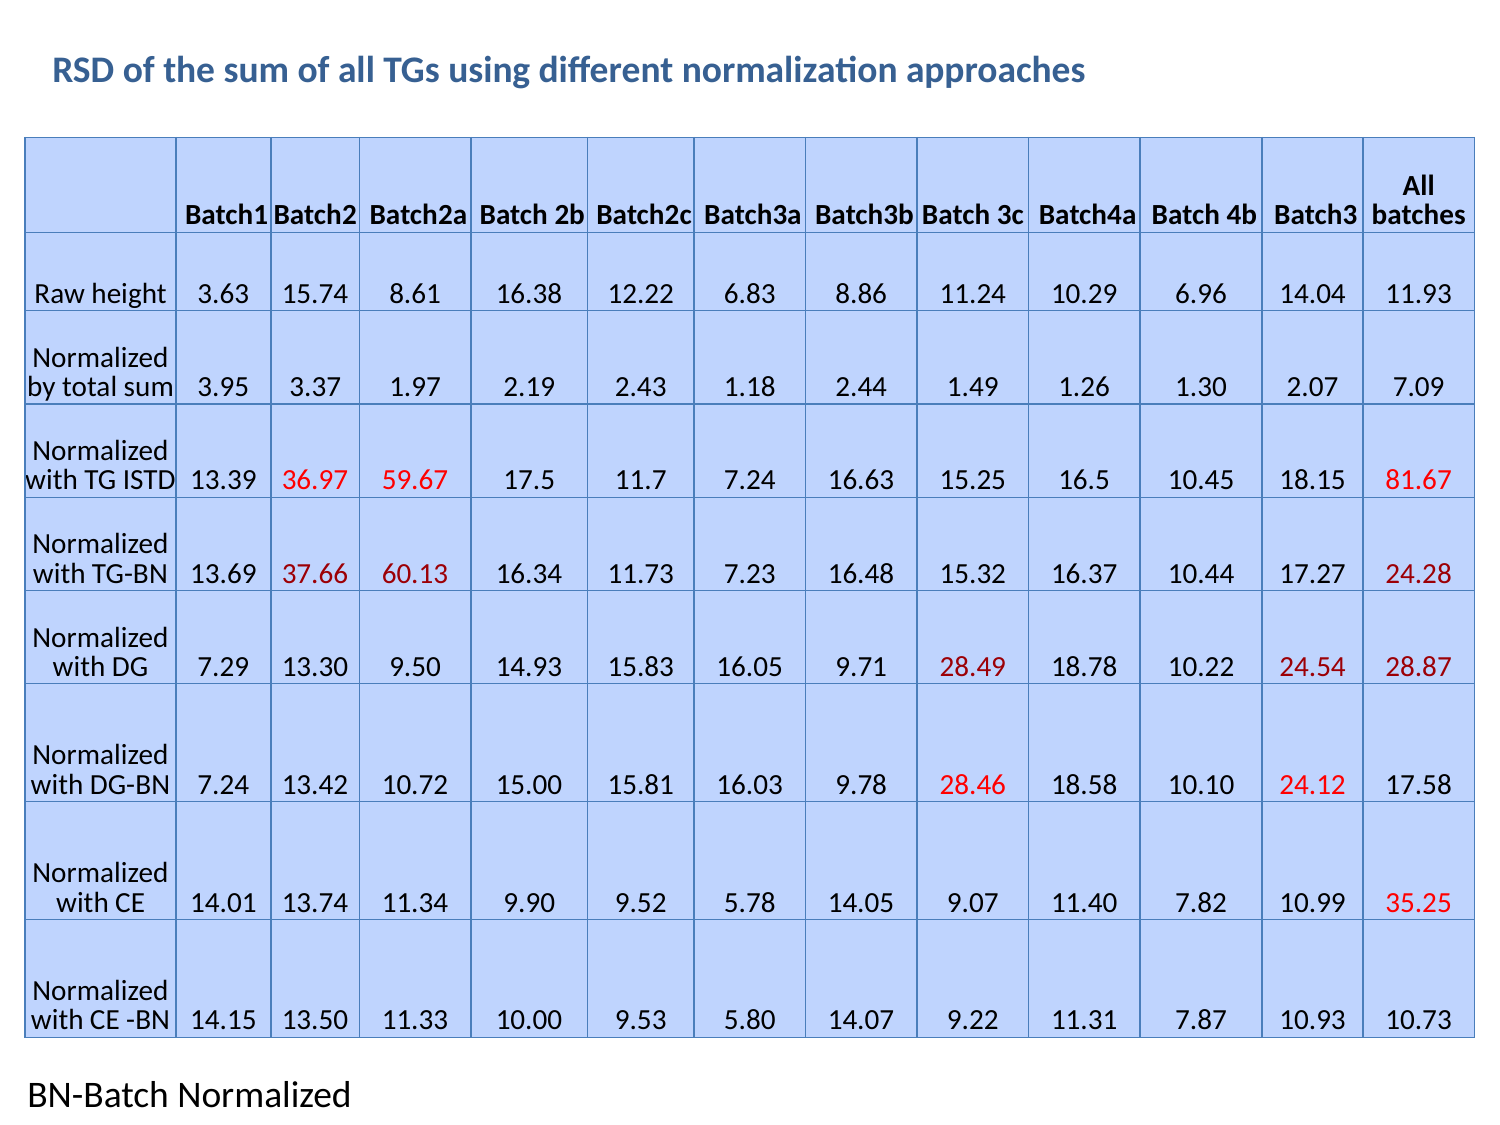

RSD of the sum of all TGs using different normalization approaches
|  | Batch1 | Batch2 | Batch2a | Batch 2b | Batch2c | Batch3a | Batch3b | Batch 3c | Batch4a | Batch 4b | Batch3 | All batches |
| --- | --- | --- | --- | --- | --- | --- | --- | --- | --- | --- | --- | --- |
| Raw height | 3.63 | 15.74 | 8.61 | 16.38 | 12.22 | 6.83 | 8.86 | 11.24 | 10.29 | 6.96 | 14.04 | 11.93 |
| Normalized by total sum | 3.95 | 3.37 | 1.97 | 2.19 | 2.43 | 1.18 | 2.44 | 1.49 | 1.26 | 1.30 | 2.07 | 7.09 |
| Normalized with TG ISTD | 13.39 | 36.97 | 59.67 | 17.5 | 11.7 | 7.24 | 16.63 | 15.25 | 16.5 | 10.45 | 18.15 | 81.67 |
| Normalized with TG-BN | 13.69 | 37.66 | 60.13 | 16.34 | 11.73 | 7.23 | 16.48 | 15.32 | 16.37 | 10.44 | 17.27 | 24.28 |
| Normalized with DG | 7.29 | 13.30 | 9.50 | 14.93 | 15.83 | 16.05 | 9.71 | 28.49 | 18.78 | 10.22 | 24.54 | 28.87 |
| Normalized with DG-BN | 7.24 | 13.42 | 10.72 | 15.00 | 15.81 | 16.03 | 9.78 | 28.46 | 18.58 | 10.10 | 24.12 | 17.58 |
| Normalized with CE | 14.01 | 13.74 | 11.34 | 9.90 | 9.52 | 5.78 | 14.05 | 9.07 | 11.40 | 7.82 | 10.99 | 35.25 |
| Normalized with CE -BN | 14.15 | 13.50 | 11.33 | 10.00 | 9.53 | 5.80 | 14.07 | 9.22 | 11.31 | 7.87 | 10.93 | 10.73 |
BN-Batch Normalized